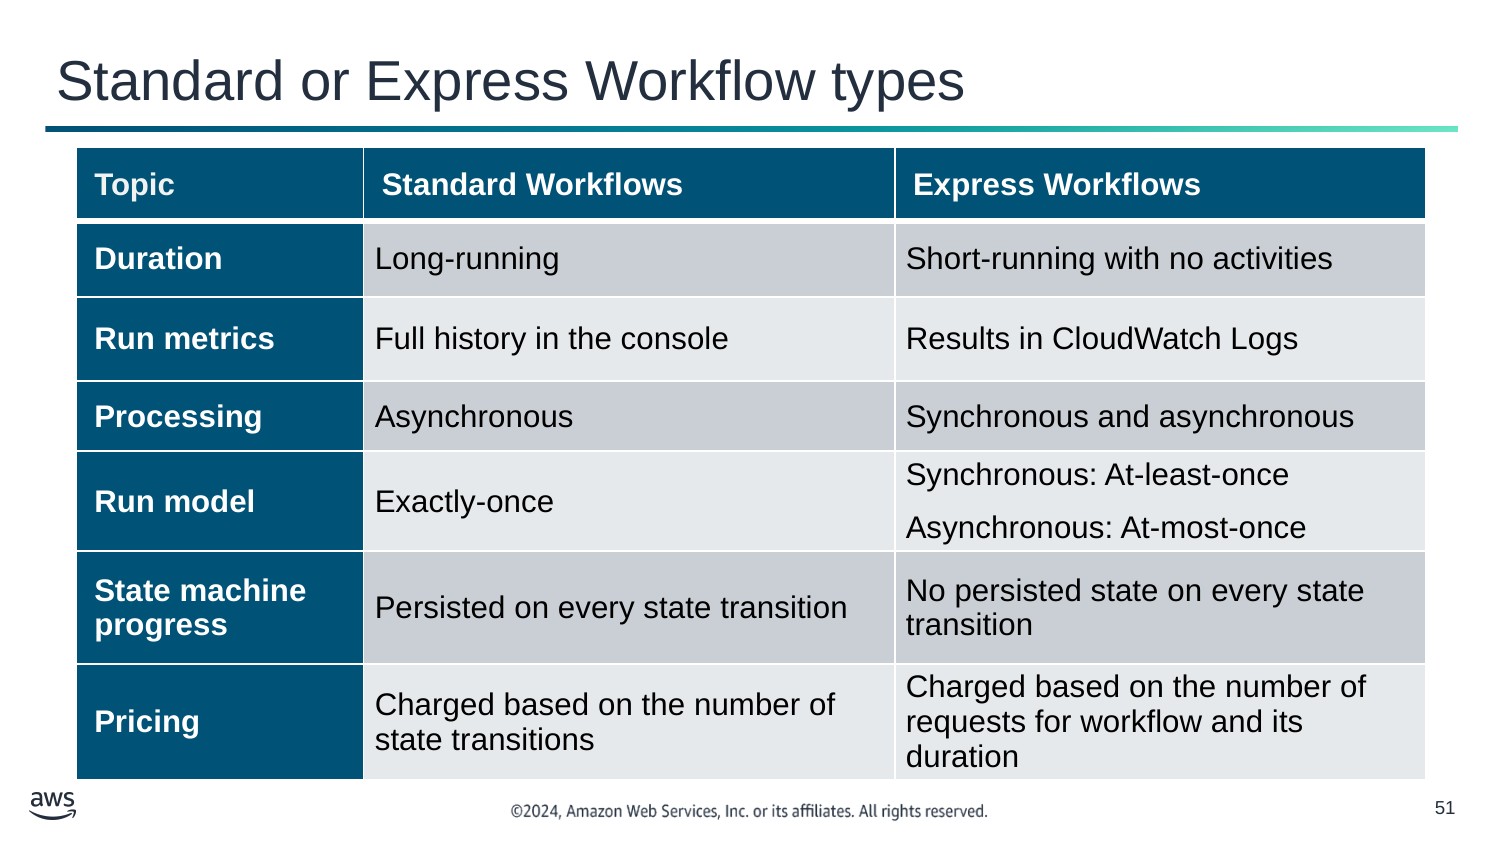

# Standard or Express Workflow types
| Topic | Standard Workflows | Express Workflows |
| --- | --- | --- |
| Duration | Long-running | Short-running with no activities |
| Run metrics | Full history in the console | Results in CloudWatch Logs |
| Processing | Asynchronous | Synchronous and asynchronous |
| Run model | Exactly-once | Synchronous: At-least-once Asynchronous: At-most-once |
| State machine progress | Persisted on every state transition | No persisted state on every state transition |
| Pricing | Charged based on the number of state transitions | Charged based on the number of requests for workflow and its duration |
51